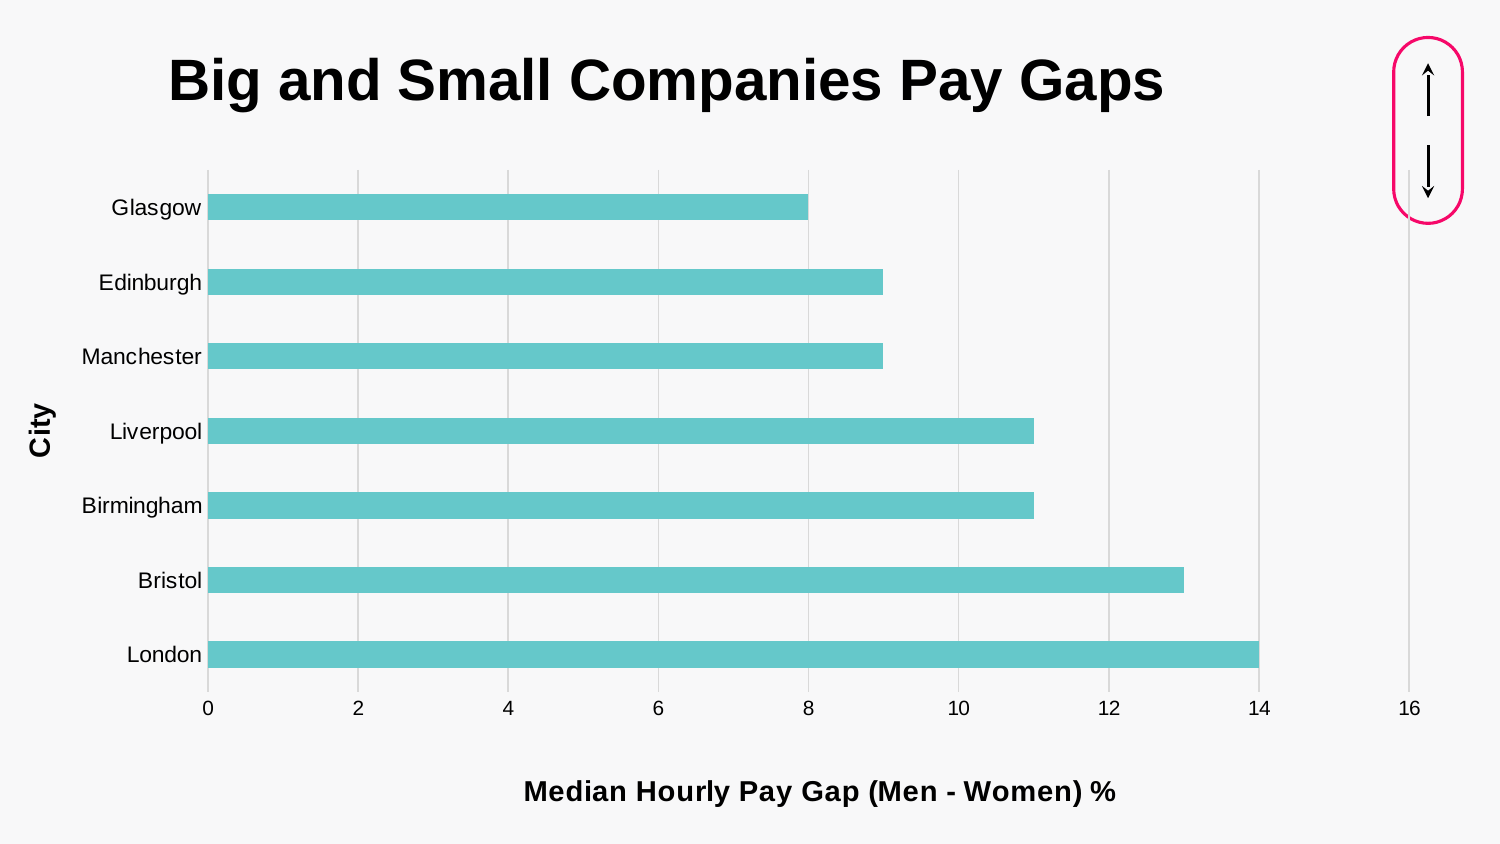

# Big and Small Companies Pay Gaps

### Chart

| Category | Total |
|---|---|
| London | 14.0 |
| Bristol | 13.0 |
| Birmingham | 11.0 |
| Liverpool | 11.0 |
| Manchester | 9.0 |
| Edinburgh | 9.0 |
| Glasgow | 8.0 |